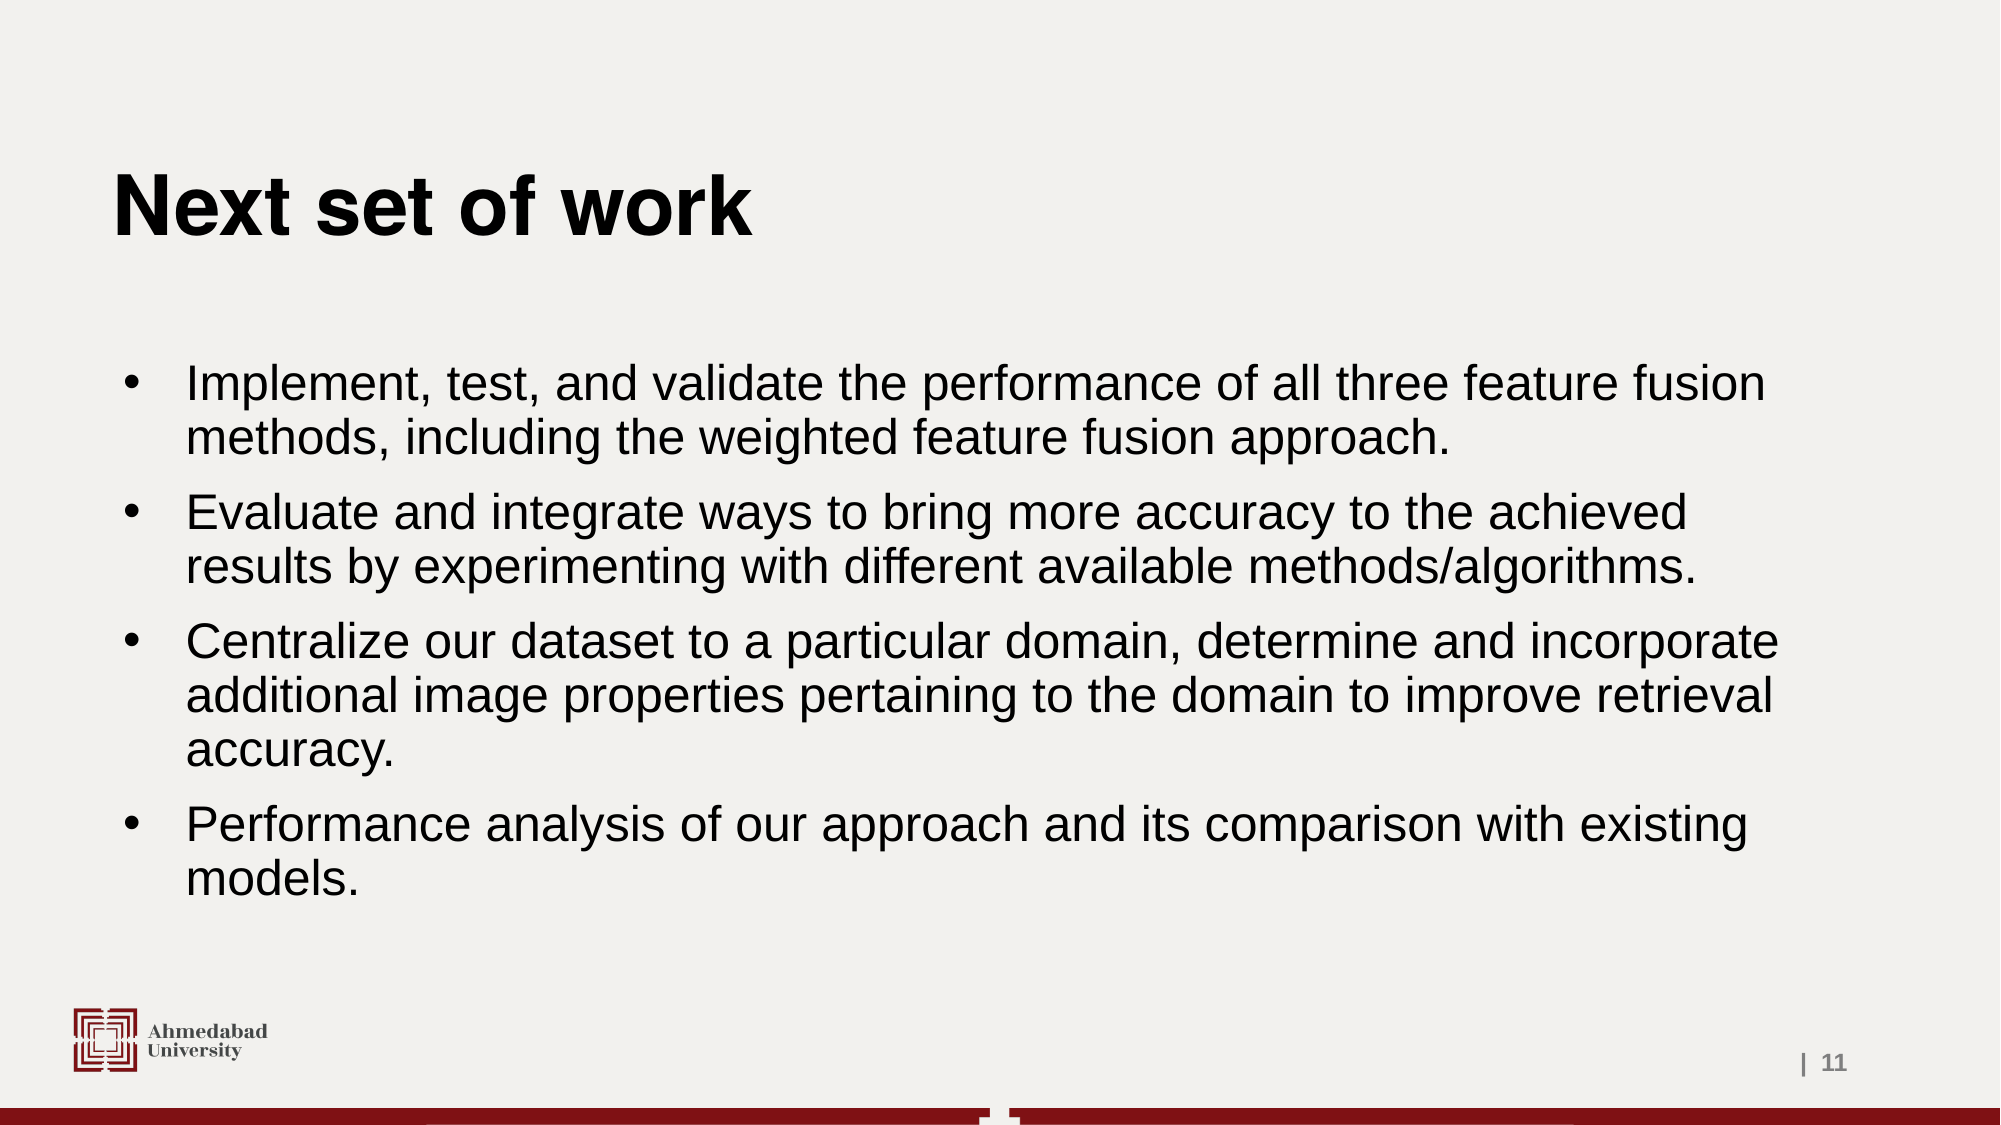

# Next set of work

Implement, test, and validate the performance of all three feature fusion methods, including the weighted feature fusion approach.
Evaluate and integrate ways to bring more accuracy to the achieved results by experimenting with different available methods/algorithms.
Centralize our dataset to a particular domain, determine and incorporate additional image properties pertaining to the domain to improve retrieval accuracy.
Performance analysis of our approach and its comparison with existing models.
|  11